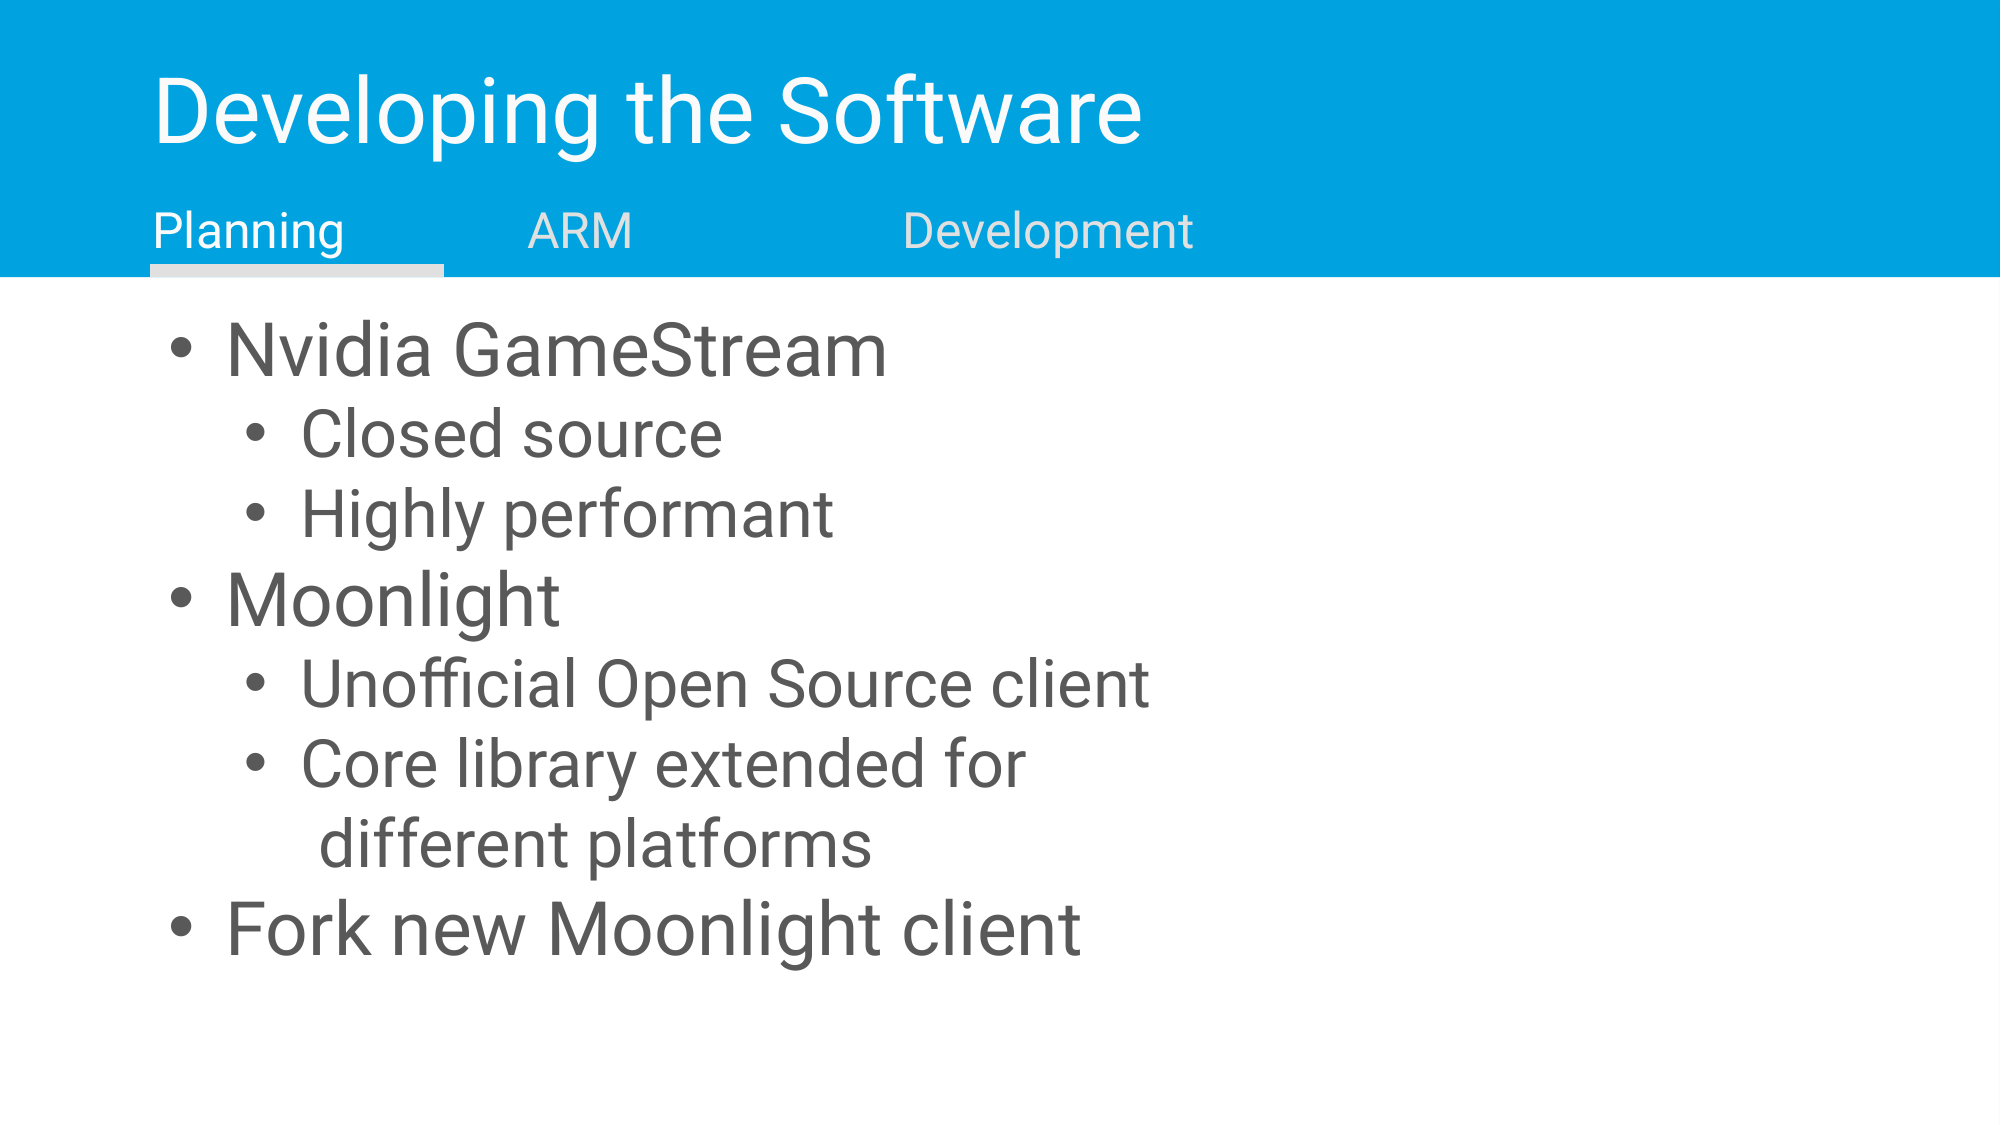

# Developing the Software

Planning
ARM
Development
Nvidia GameStream
Closed source
Highly performant
Moonlight
Unofficial Open Source client
Core library extended for
different platforms
Fork new Moonlight client
ARM vs x86 architecture
Cross-compilation
Compilation toolchain
Compile project
Package project
Build image

Moonlight development
Track performance
FPS
Encoding/rendering time
Develop measurement tools
Input latency
Quality testing